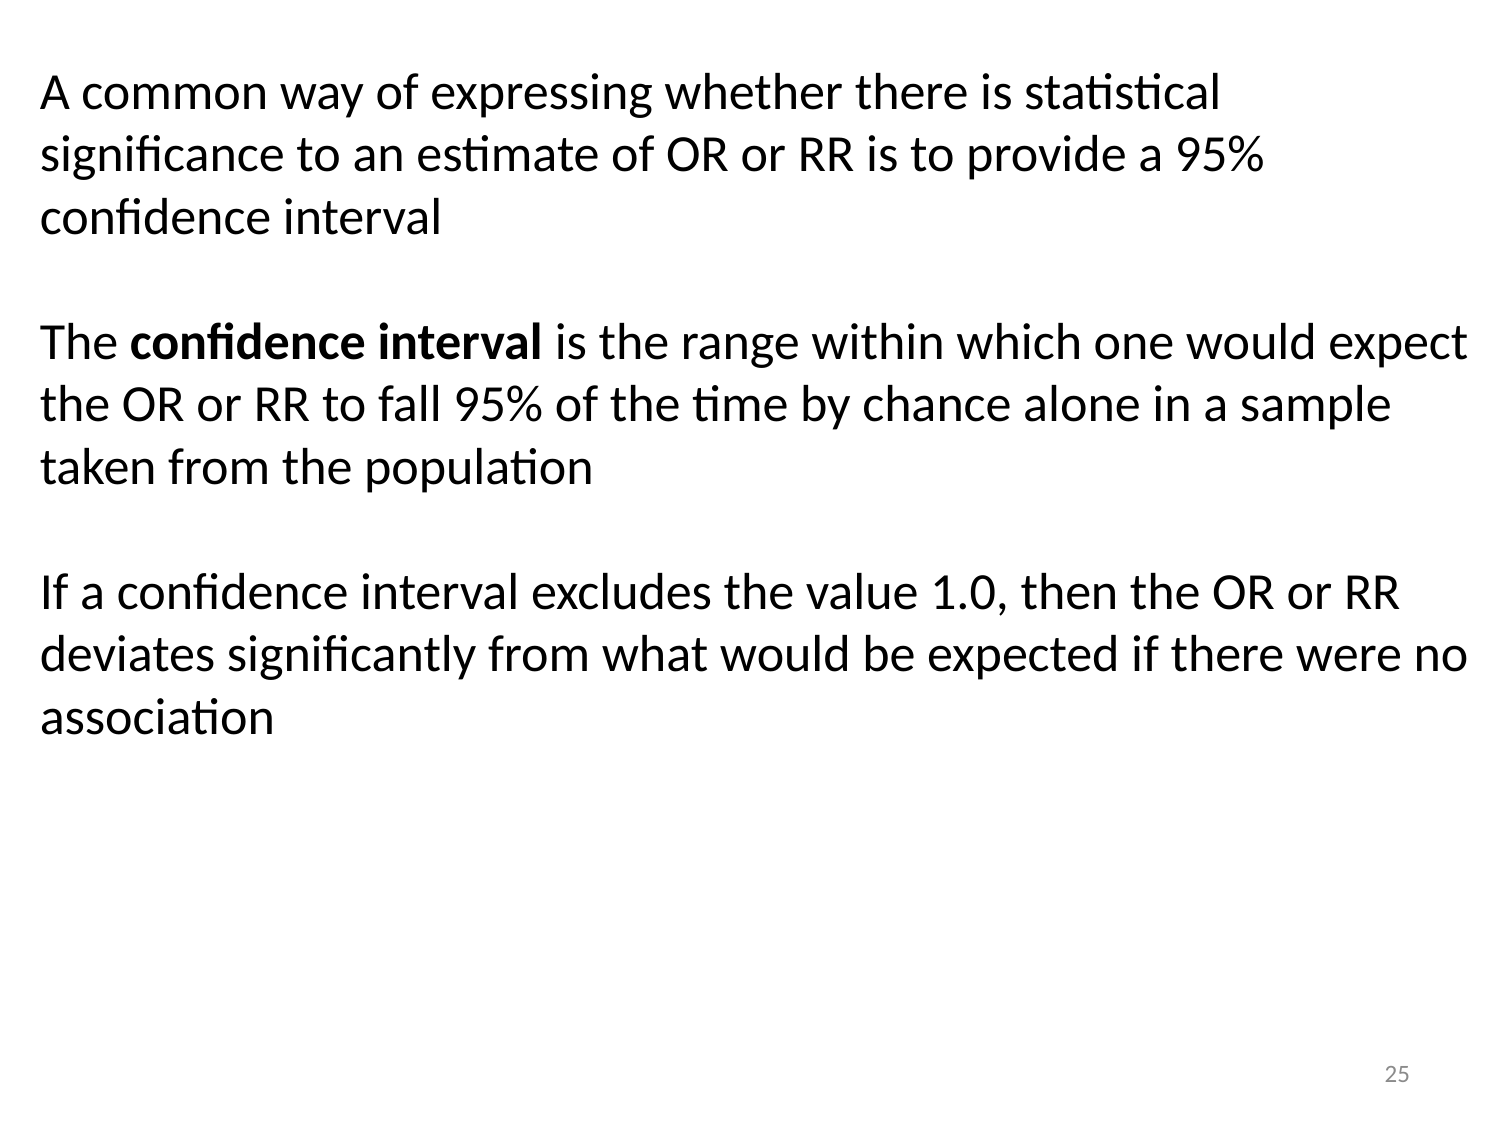

A common way of expressing whether there is statistical significance to an estimate of OR or RR is to provide a 95% confidence interval

The confidence interval is the range within which one would expect the OR or RR to fall 95% of the time by chance alone in a sample taken from the population

If a confidence interval excludes the value 1.0, then the OR or RR deviates significantly from what would be expected if there were no association
25